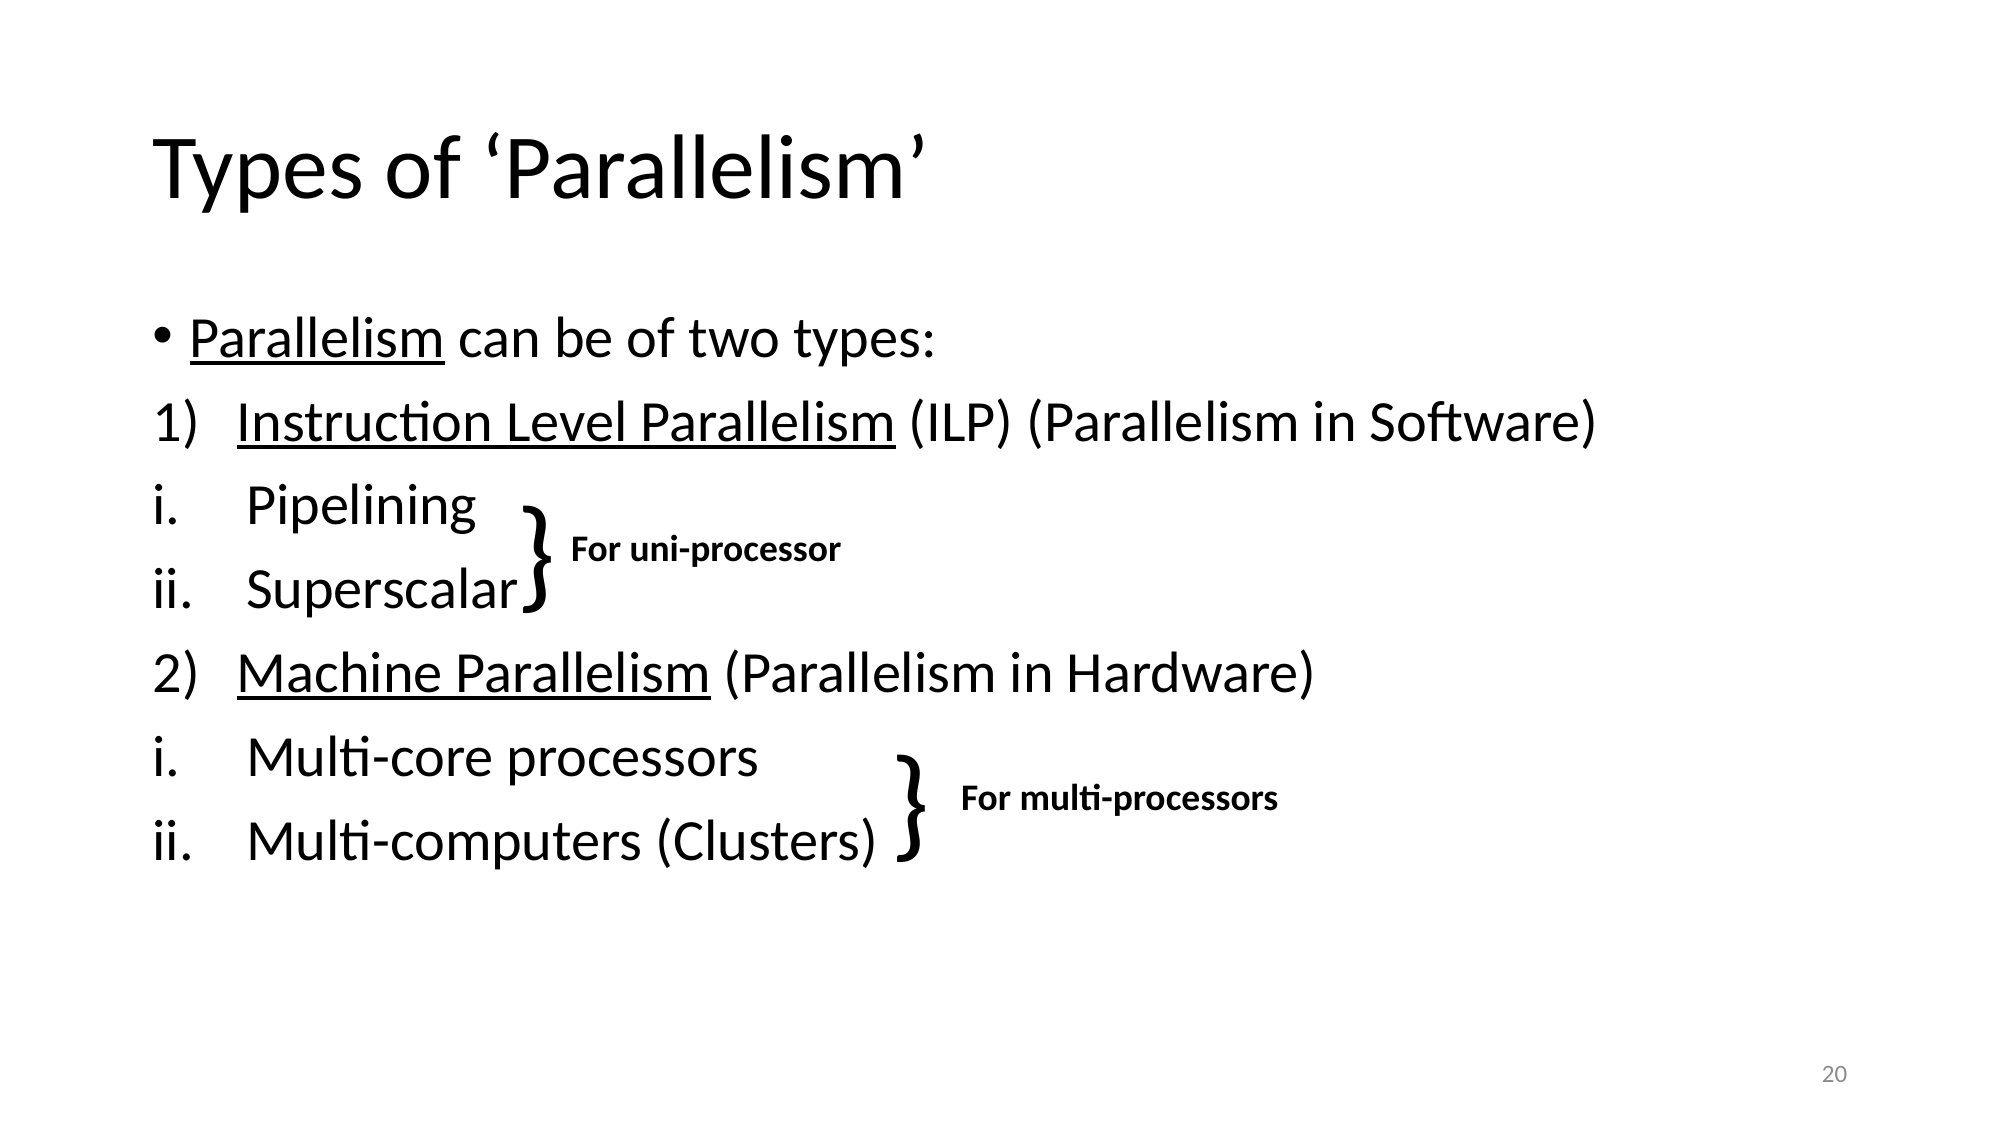

# Types of ‘Parallelism’
Parallelism can be of two types:
Instruction Level Parallelism (ILP) (Parallelism in Software)
Pipelining
Superscalar
Machine Parallelism (Parallelism in Hardware)
Multi-core processors
Multi-computers (Clusters)

}
For uni-processor
}
For multi-processors
20